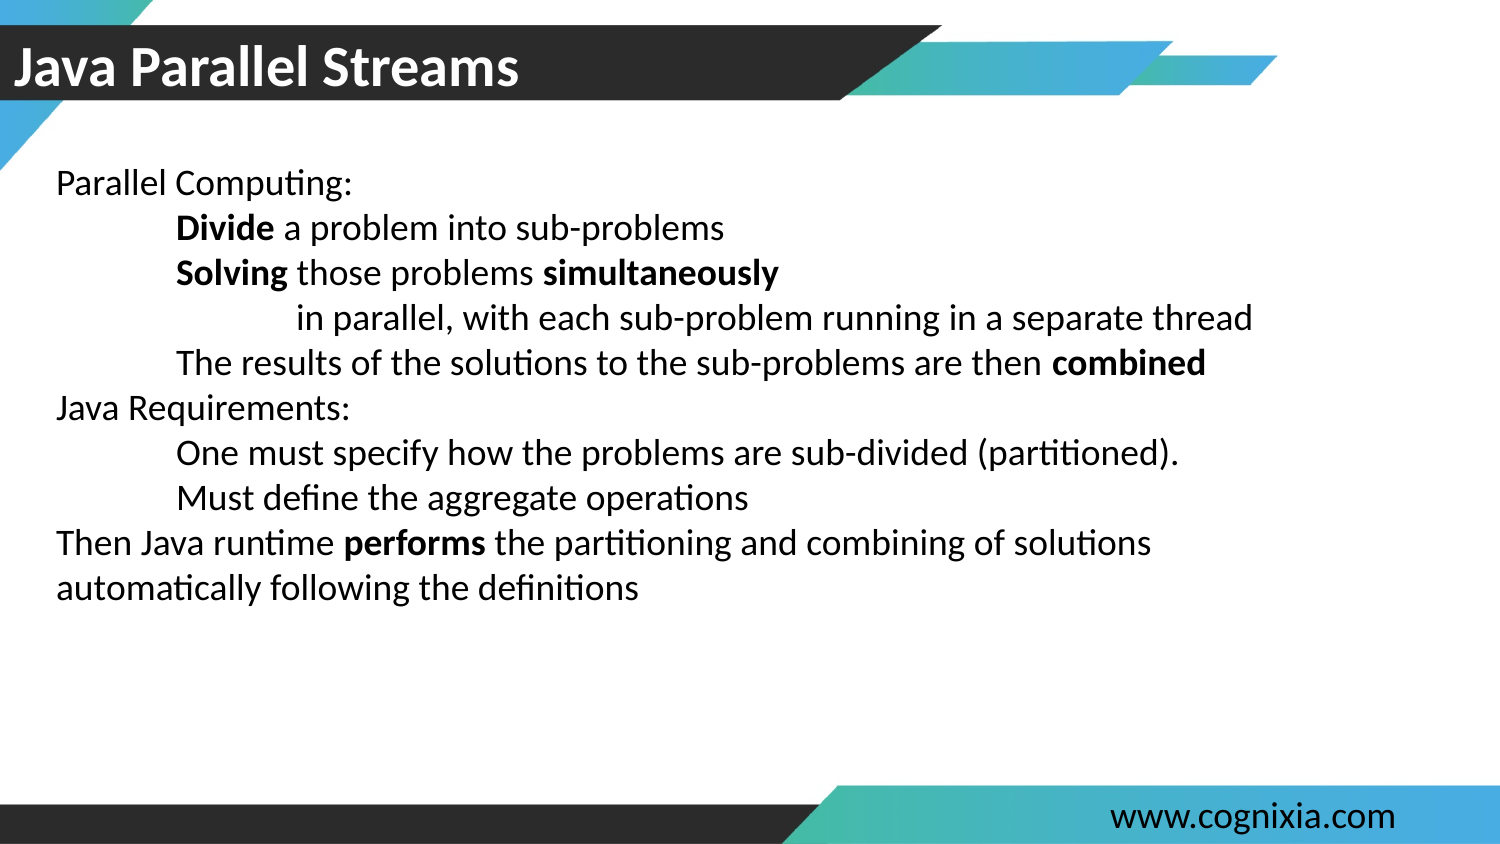

# Java Parallel Streams
Parallel Computing:
Divide a problem into sub-problems
Solving those problems simultaneously
in parallel, with each sub-problem running in a separate thread
The results of the solutions to the sub-problems are then combined
Java Requirements:
One must specify how the problems are sub-divided (partitioned).
Must define the aggregate operations
Then Java runtime performs the partitioning and combining of solutions automatically following the definitions